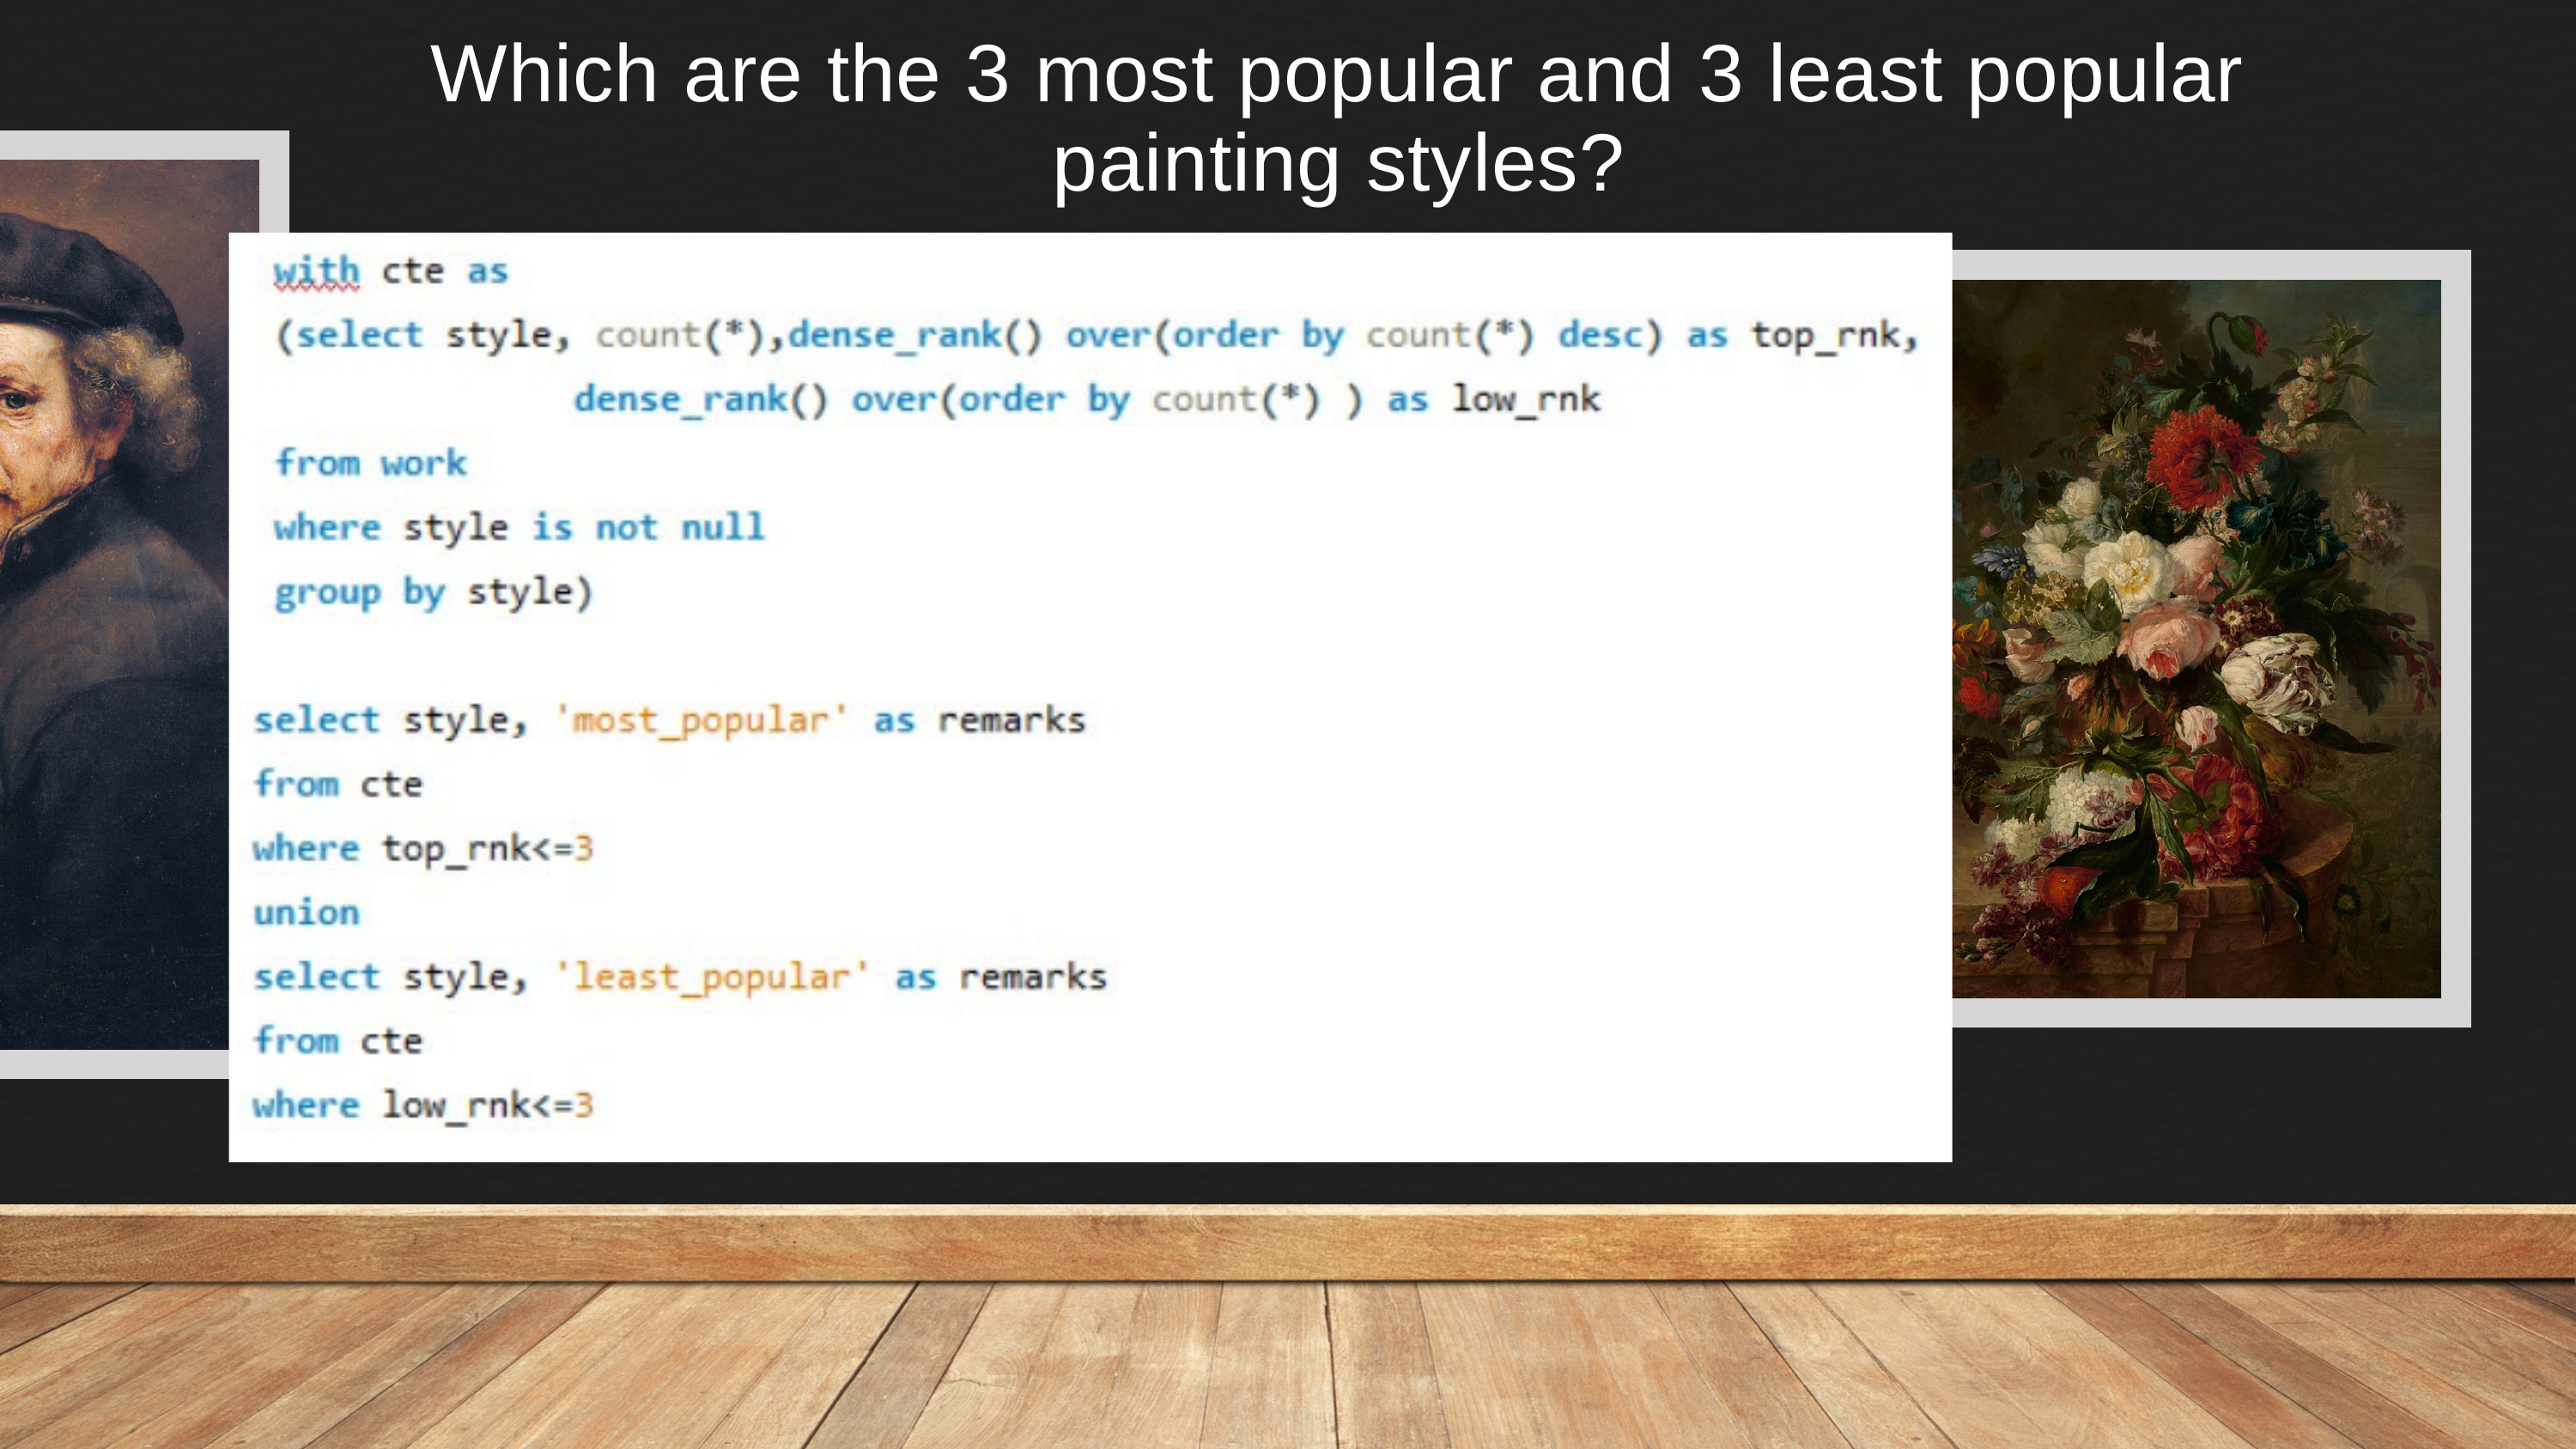

Which are the 3 most popular and 3 least popular painting styles?